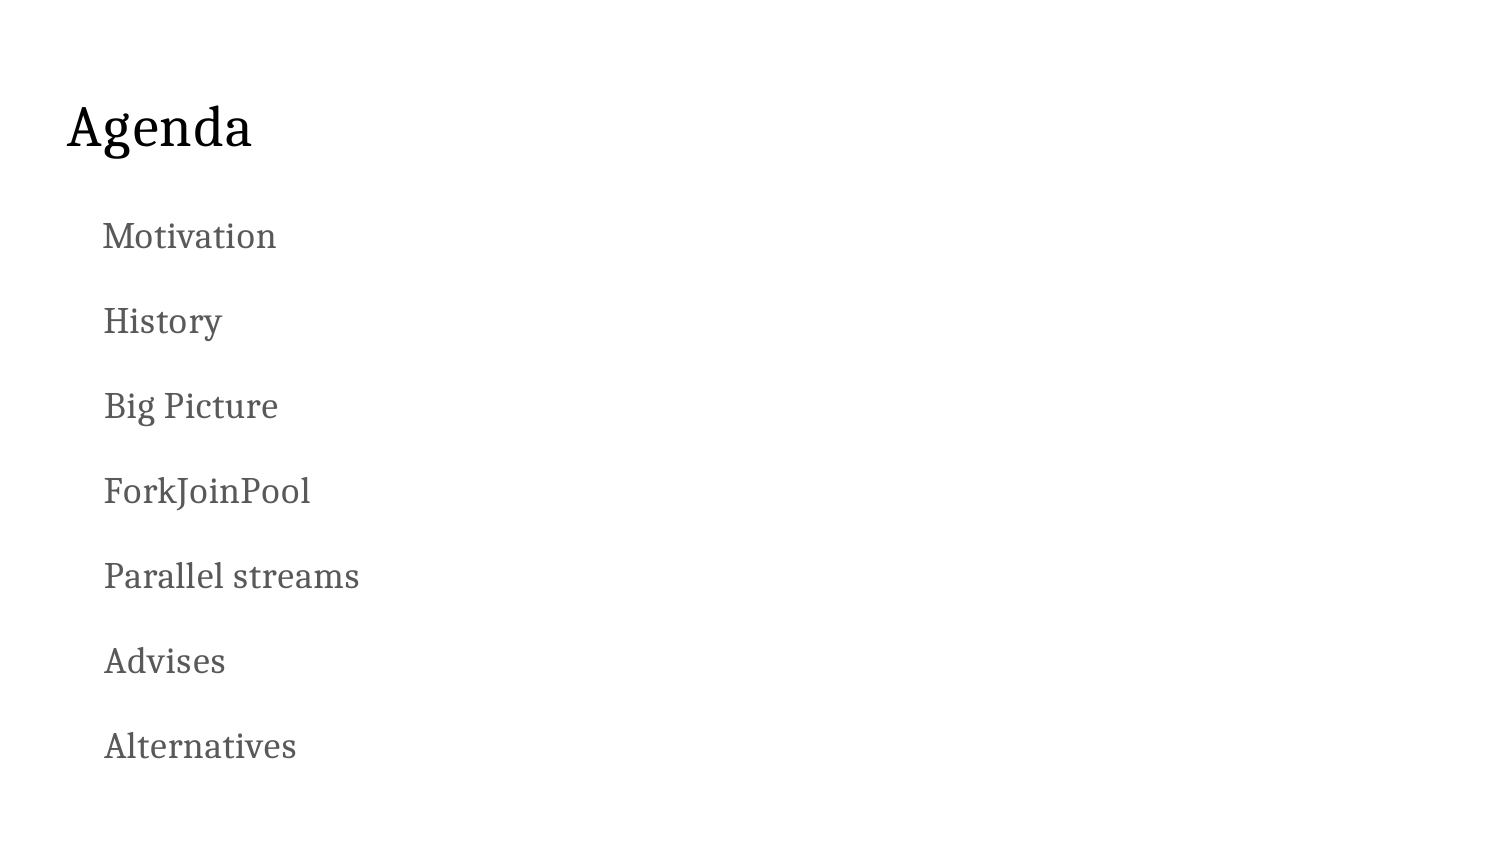

# Agenda
Motivation
History
Big Picture
ForkJoinPool
Parallel streams
Advises
Alternatives